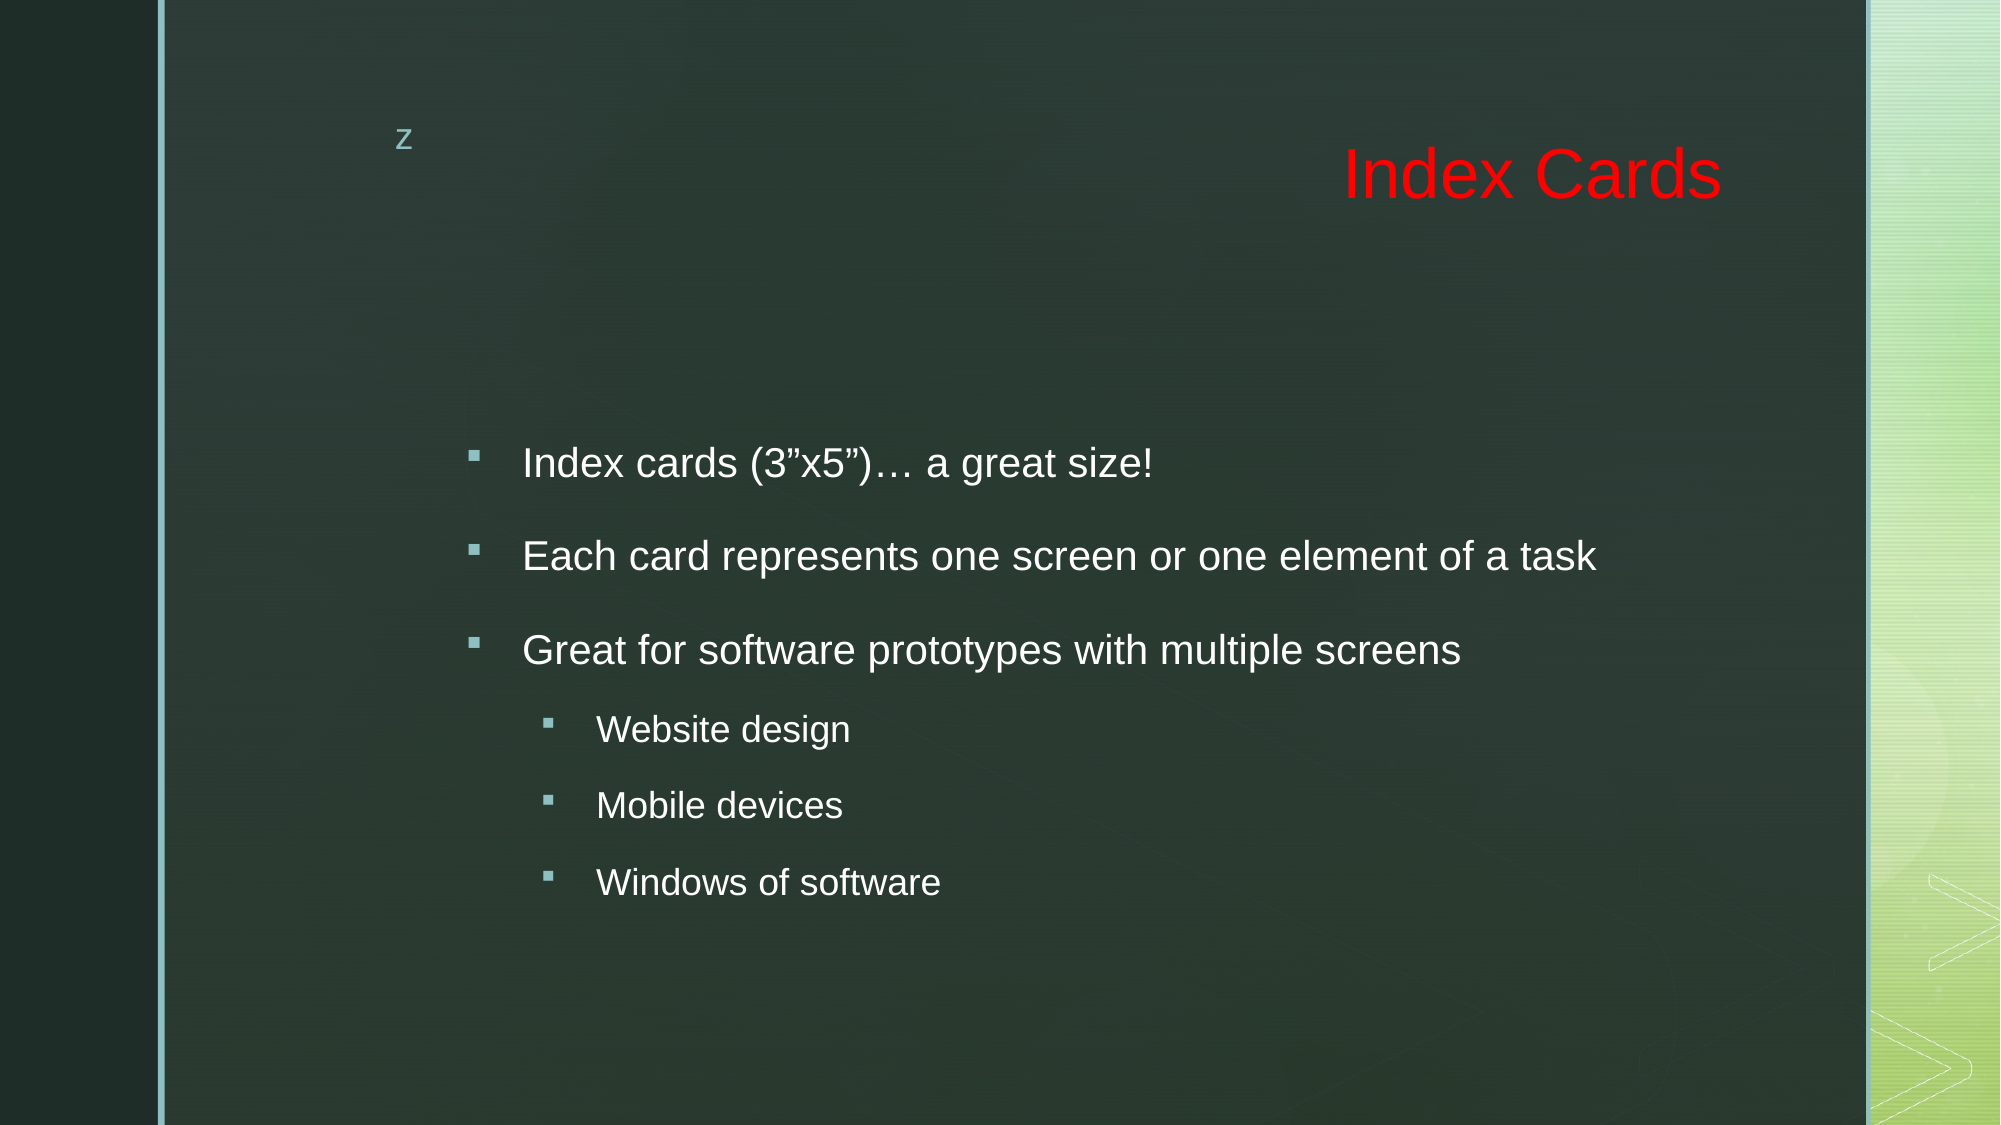

# Index Cards
Index cards (3”x5”)… a great size!
Each card represents one screen or one element of a task
Great for software prototypes with multiple screens
Website design
Mobile devices
Windows of software